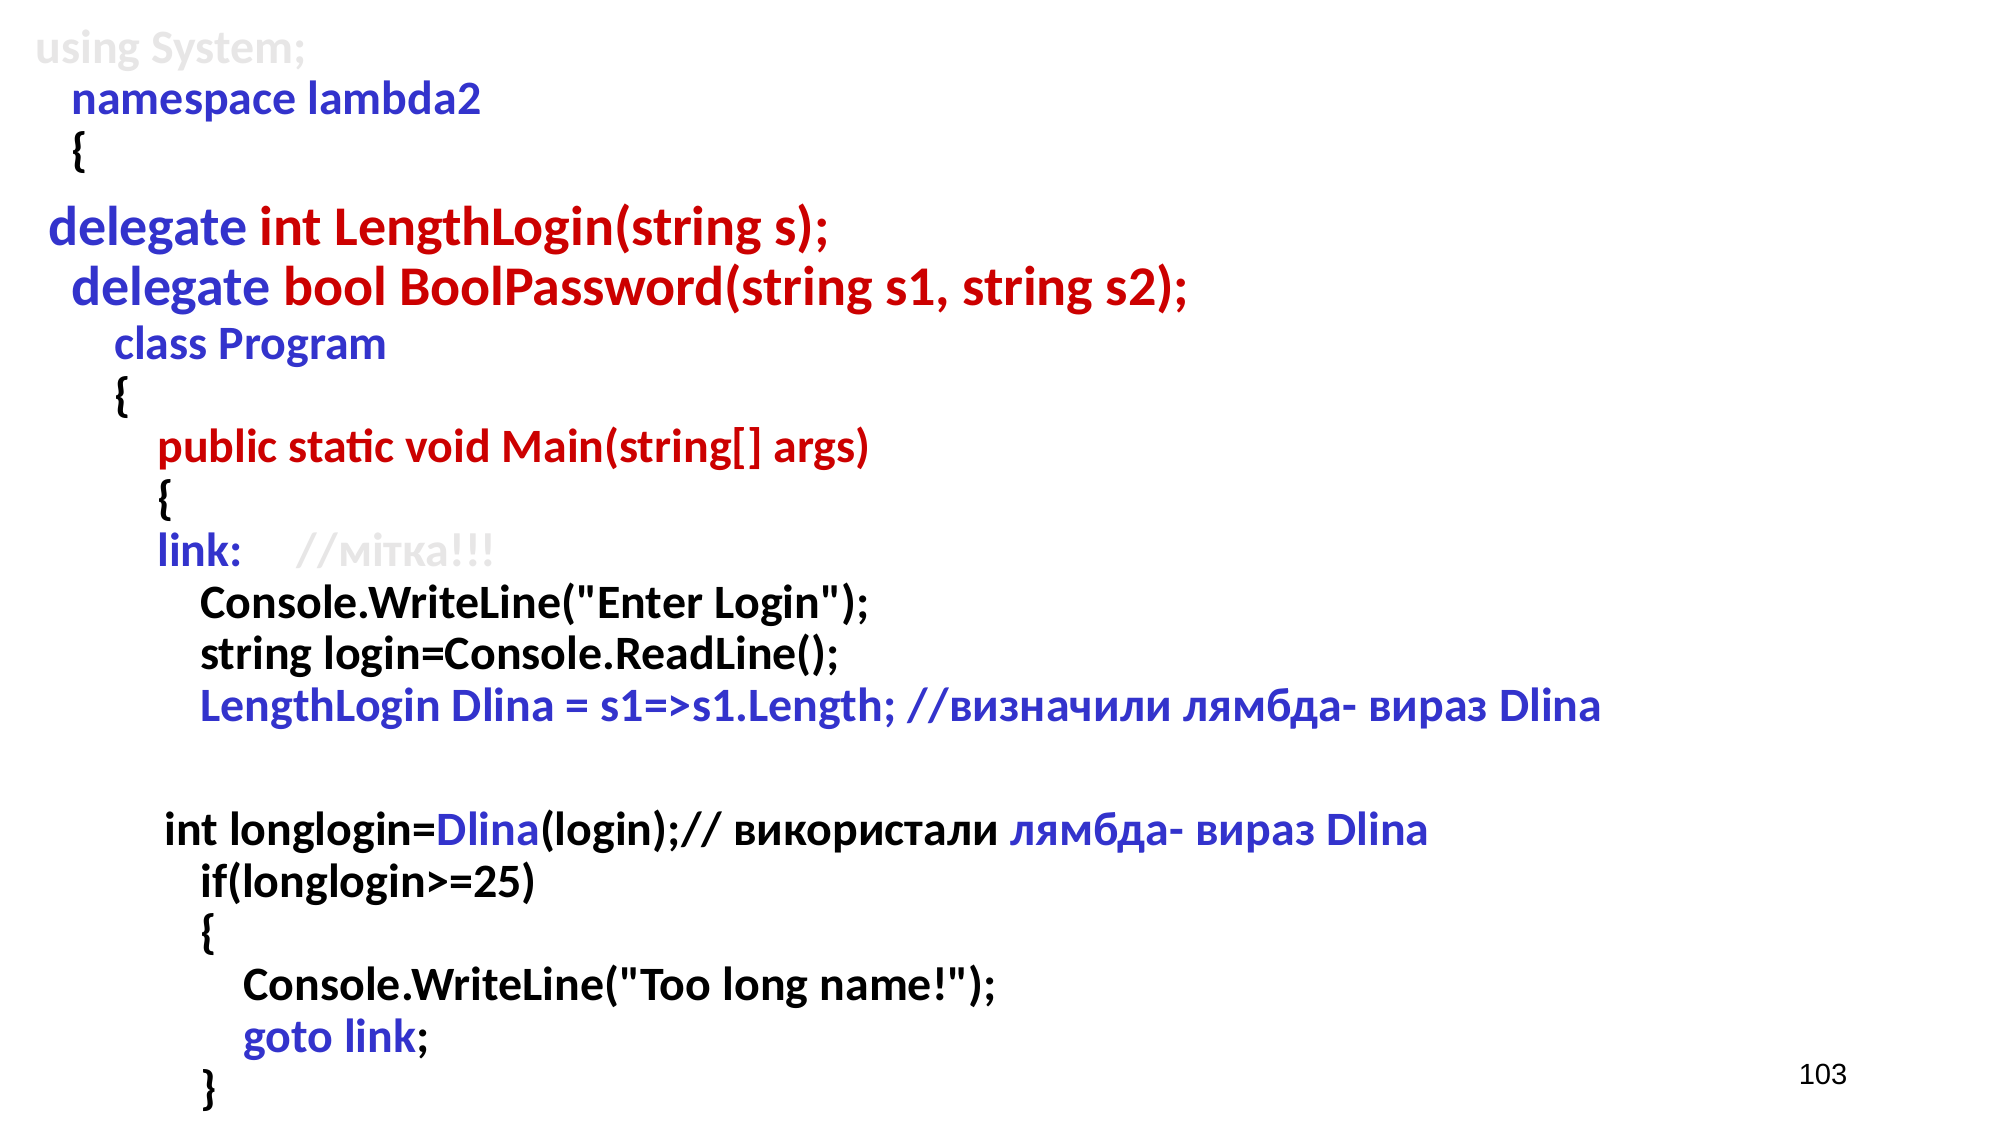

using System;
namespace lambda2
{
 delegate int LengthLogin(string s);
delegate bool BoolPassword(string s1, string s2);
    class Program
    {
        public static void Main(string[] args)
        {
        link:     //мітка!!!
            Console.WriteLine("Enter Login");
            string login=Console.ReadLine();
            LengthLogin Dlina = s1=>s1.Length; //визначили лямбда- вираз Dlina
            int longlogin=Dlina(login);// використали лямбда- вираз Dlina
            if(longlogin>=25)
            {
                Console.WriteLine("Too long name!");
                goto link;
            }
103